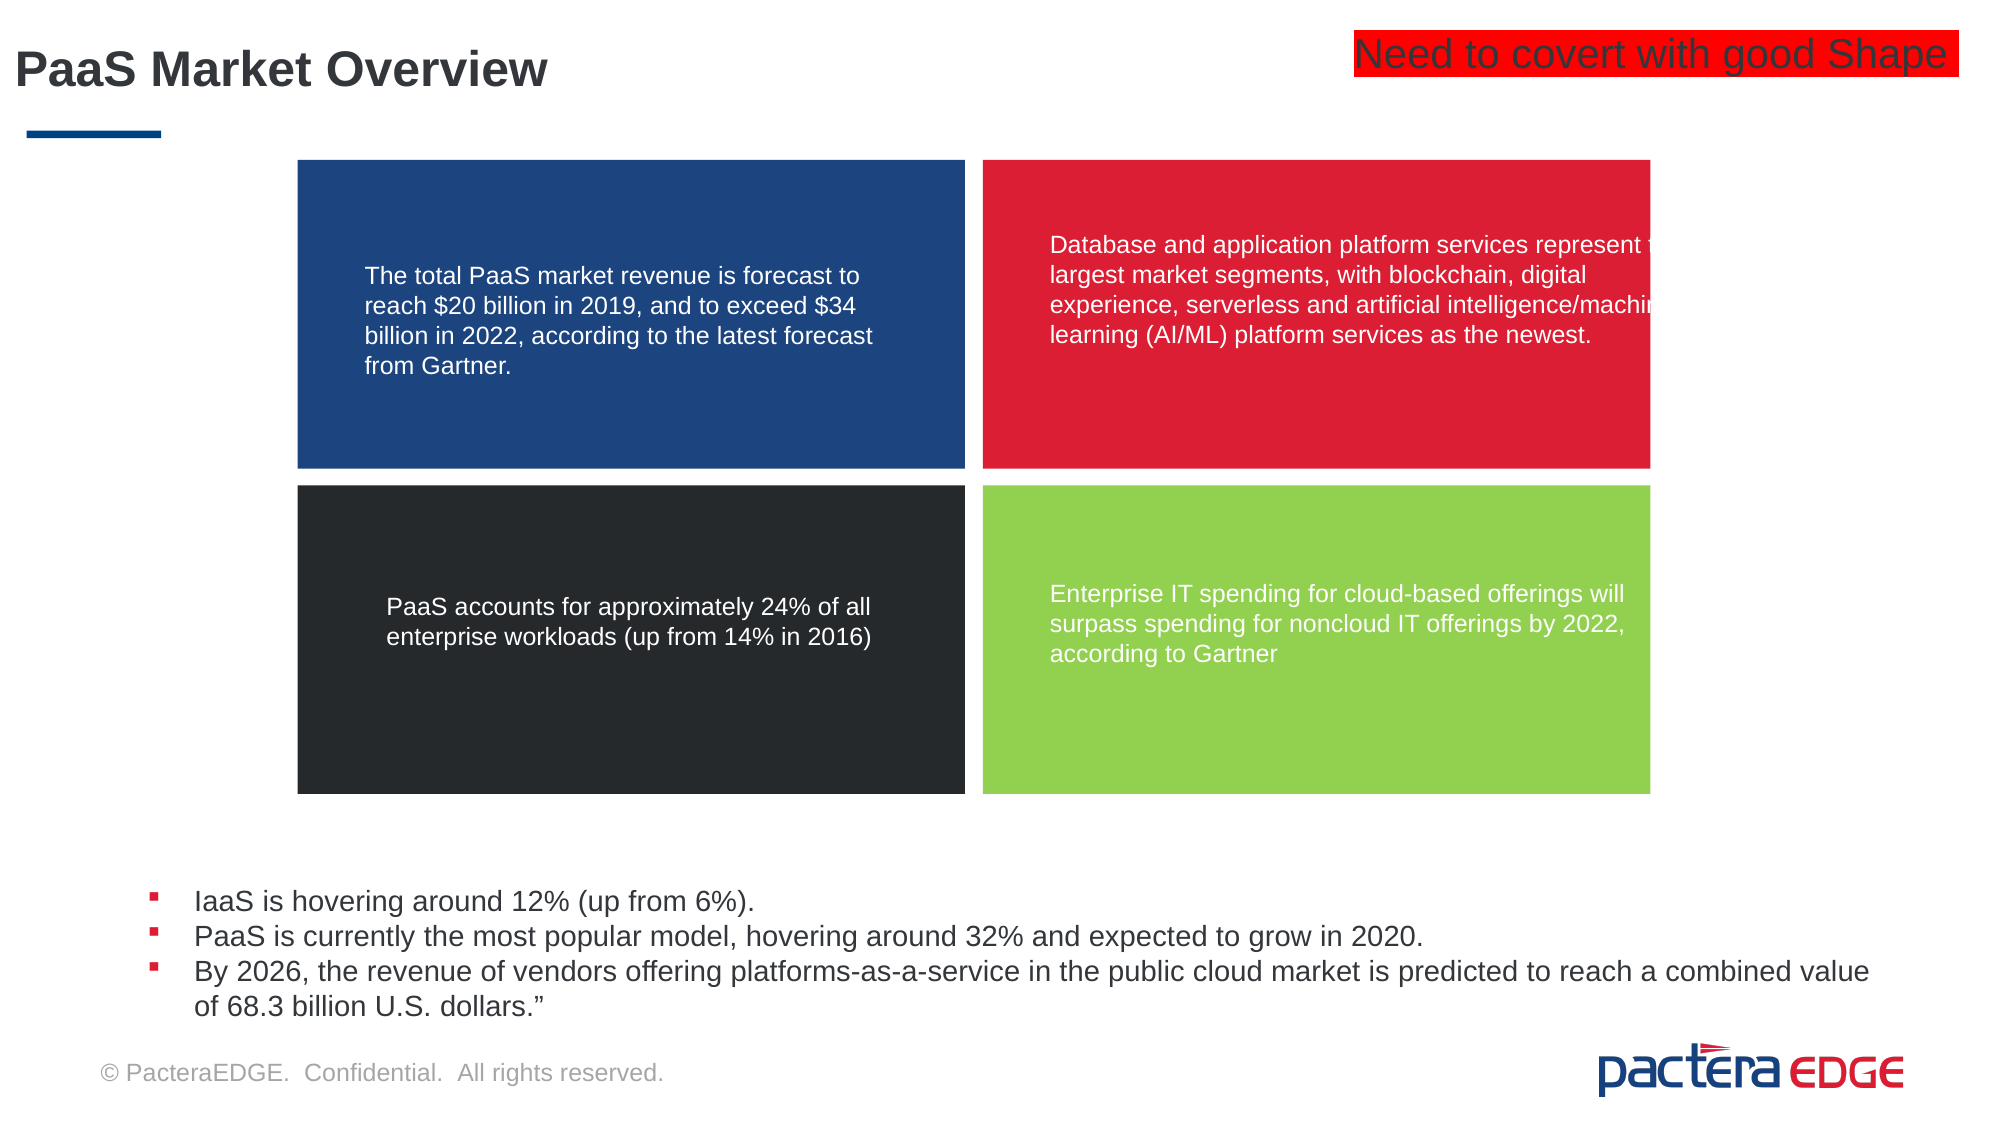

Need to covert with good Shape
PaaS Market Overview

Database and application platform services represent the largest market segments, with blockchain, digital experience, serverless and artificial intelligence/machine learning (AI/ML) platform services as the newest.
The total PaaS market revenue is forecast to reach $20 billion in 2019, and to exceed $34 billion in 2022, according to the latest forecast from Gartner.
Enterprise IT spending for cloud-based offerings will surpass spending for noncloud IT offerings by 2022, according to Gartner
PaaS accounts for approximately 24% of all enterprise workloads (up from 14% in 2016)
IaaS is hovering around 12% (up from 6%).
PaaS is currently the most popular model, hovering around 32% and expected to grow in 2020.
By 2026, the revenue of vendors offering platforms-as-a-service in the public cloud market is predicted to reach a combined value of 68.3 billion U.S. dollars.”